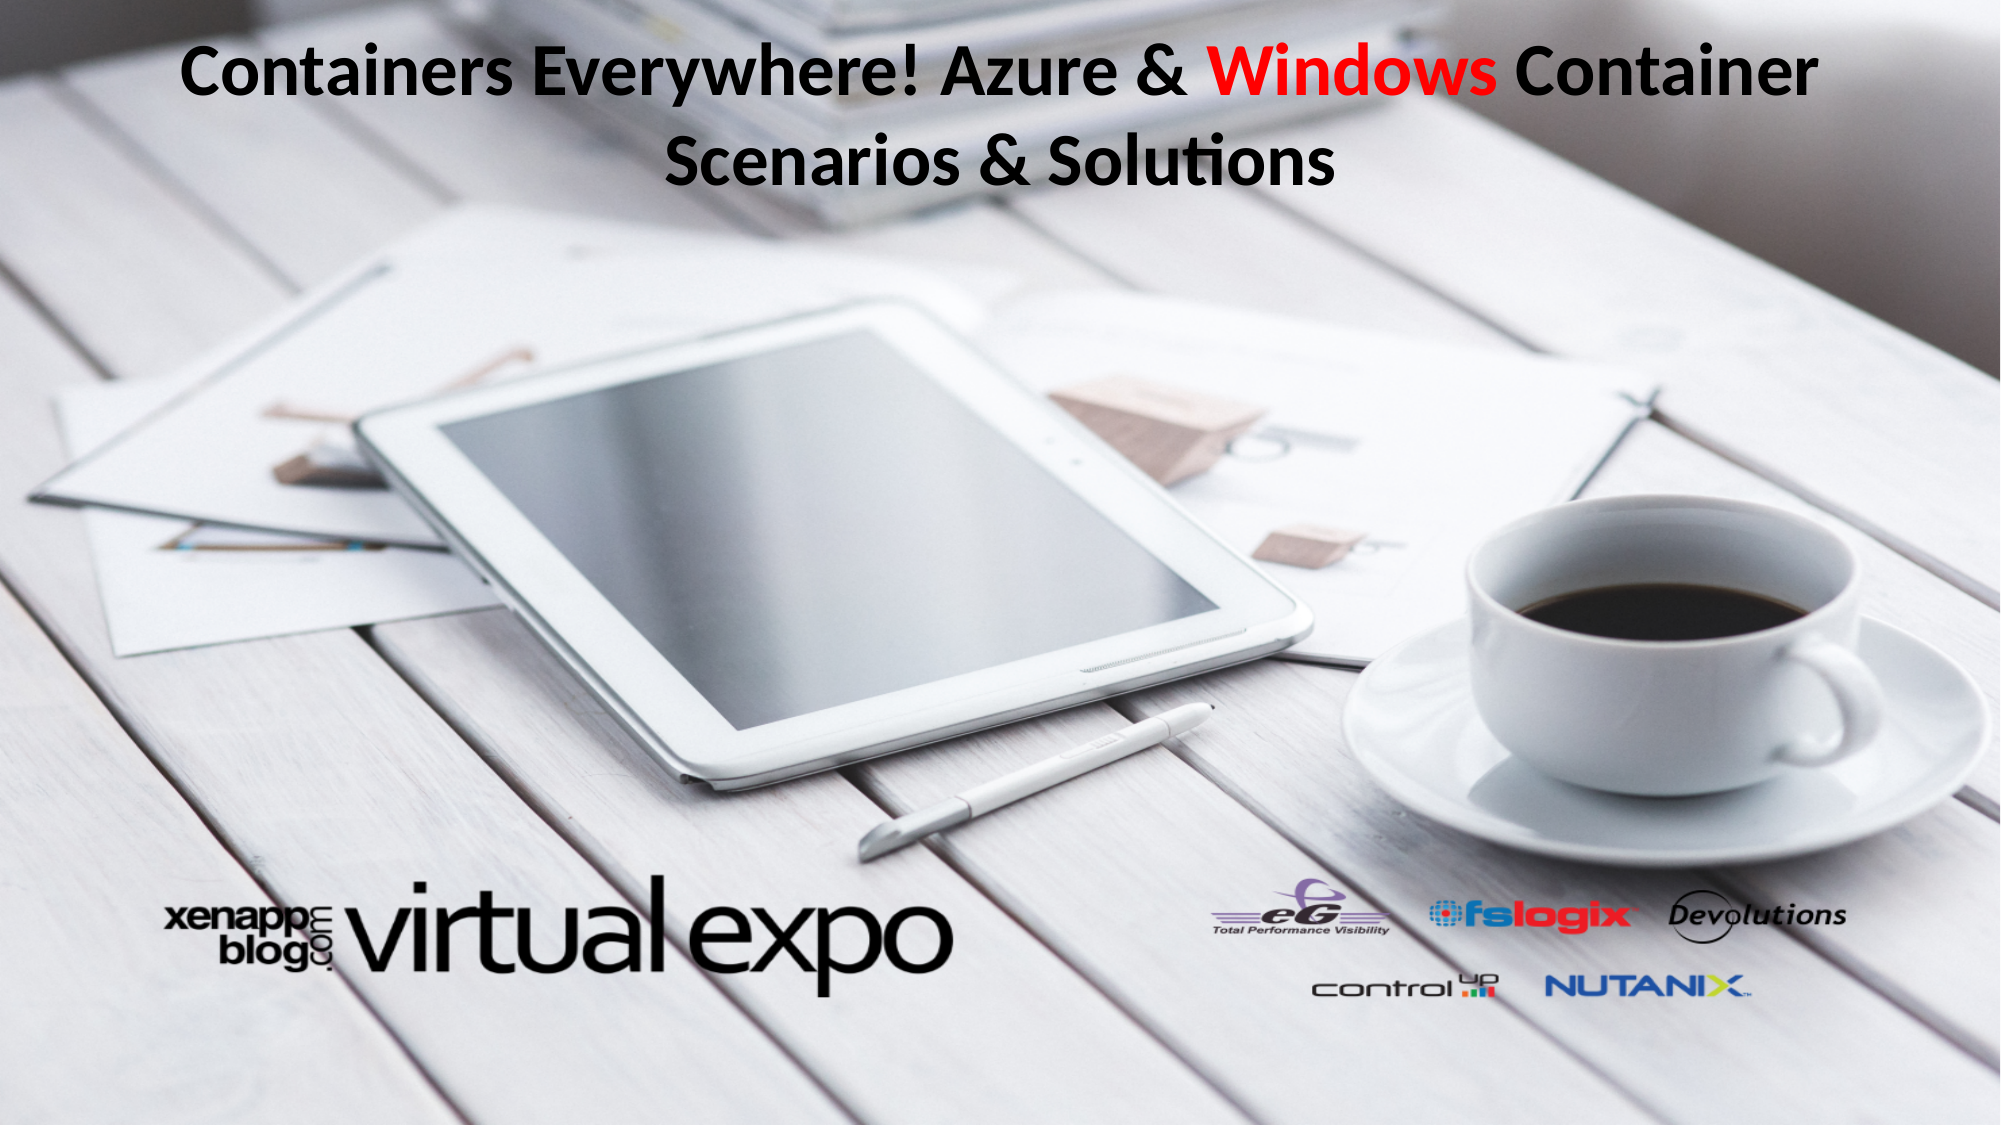

Containers Everywhere! Azure & Windows Container Scenarios & Solutions